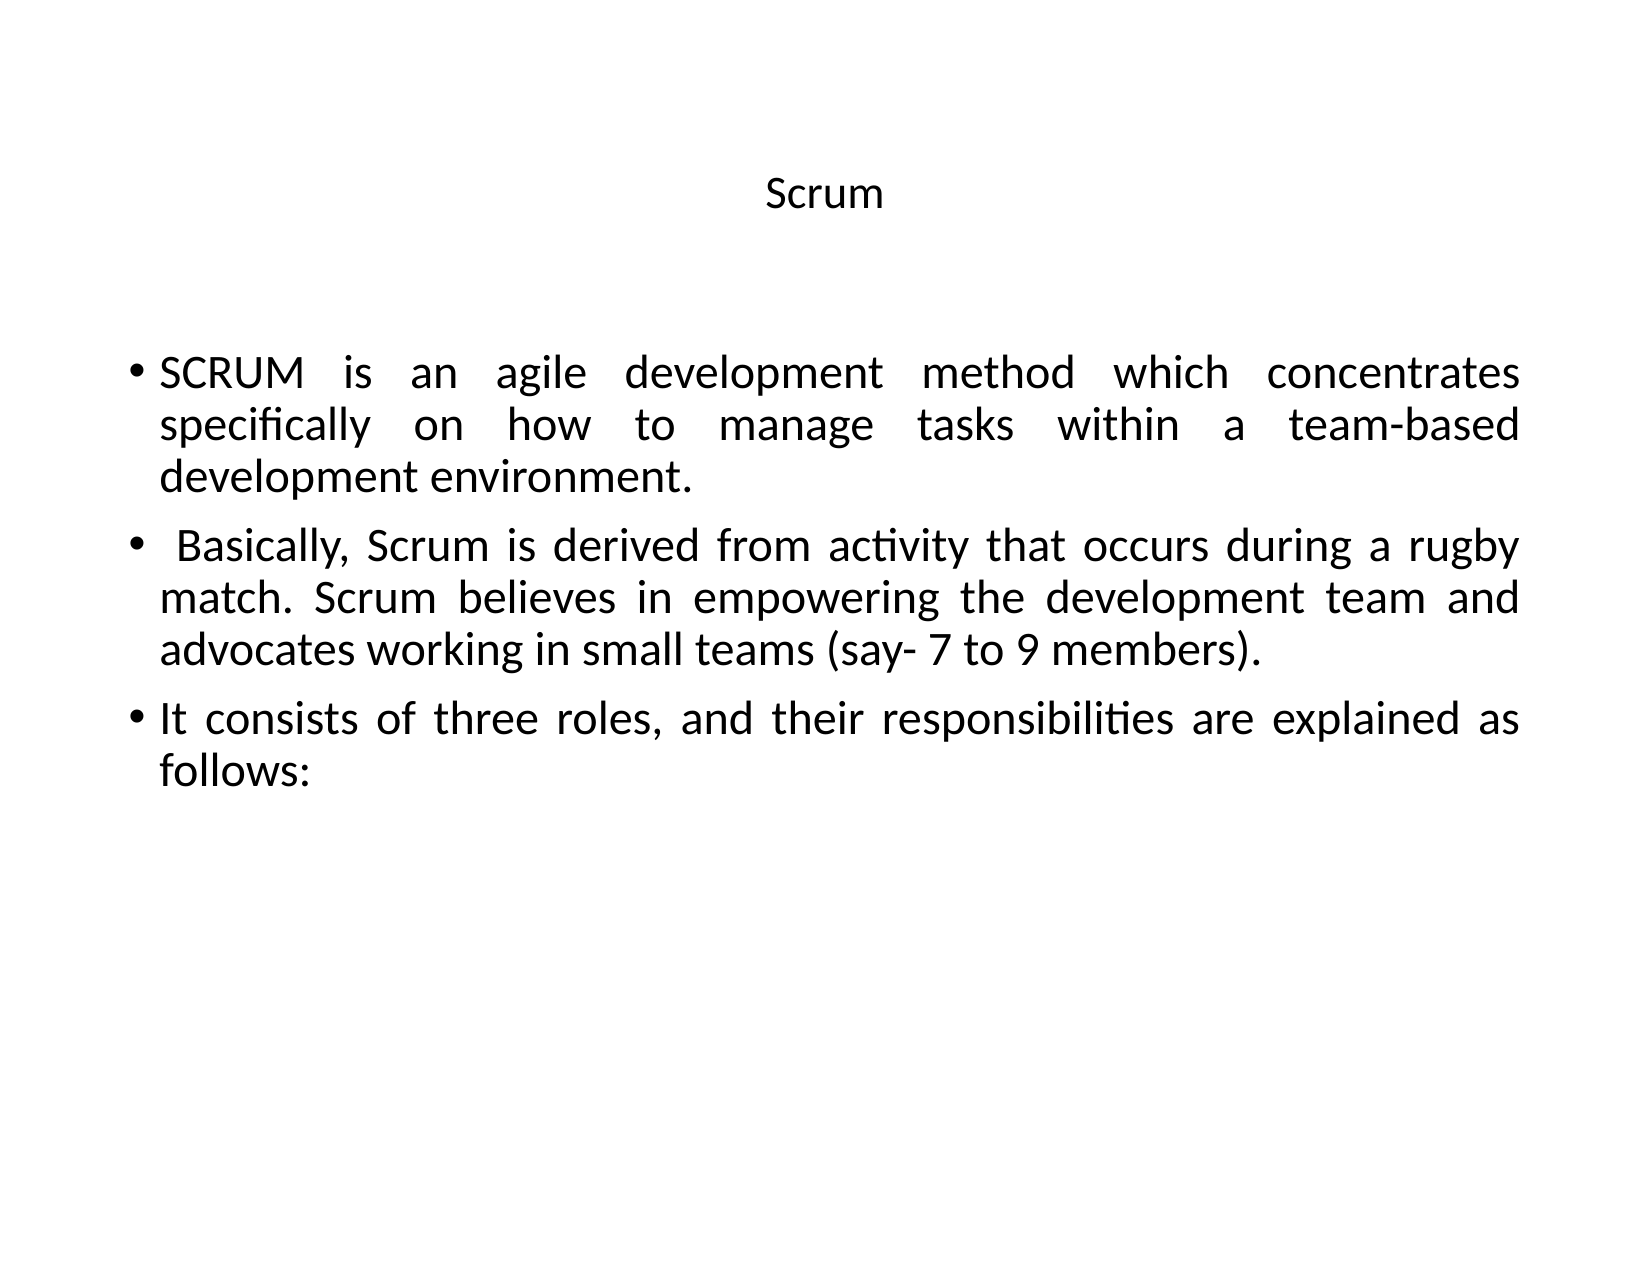

# Scrum
SCRUM is an agile development method which concentrates specifically on how to manage tasks within a team-based development environment.
 Basically, Scrum is derived from activity that occurs during a rugby match. Scrum believes in empowering the development team and advocates working in small teams (say- 7 to 9 members).
It consists of three roles, and their responsibilities are explained as follows: